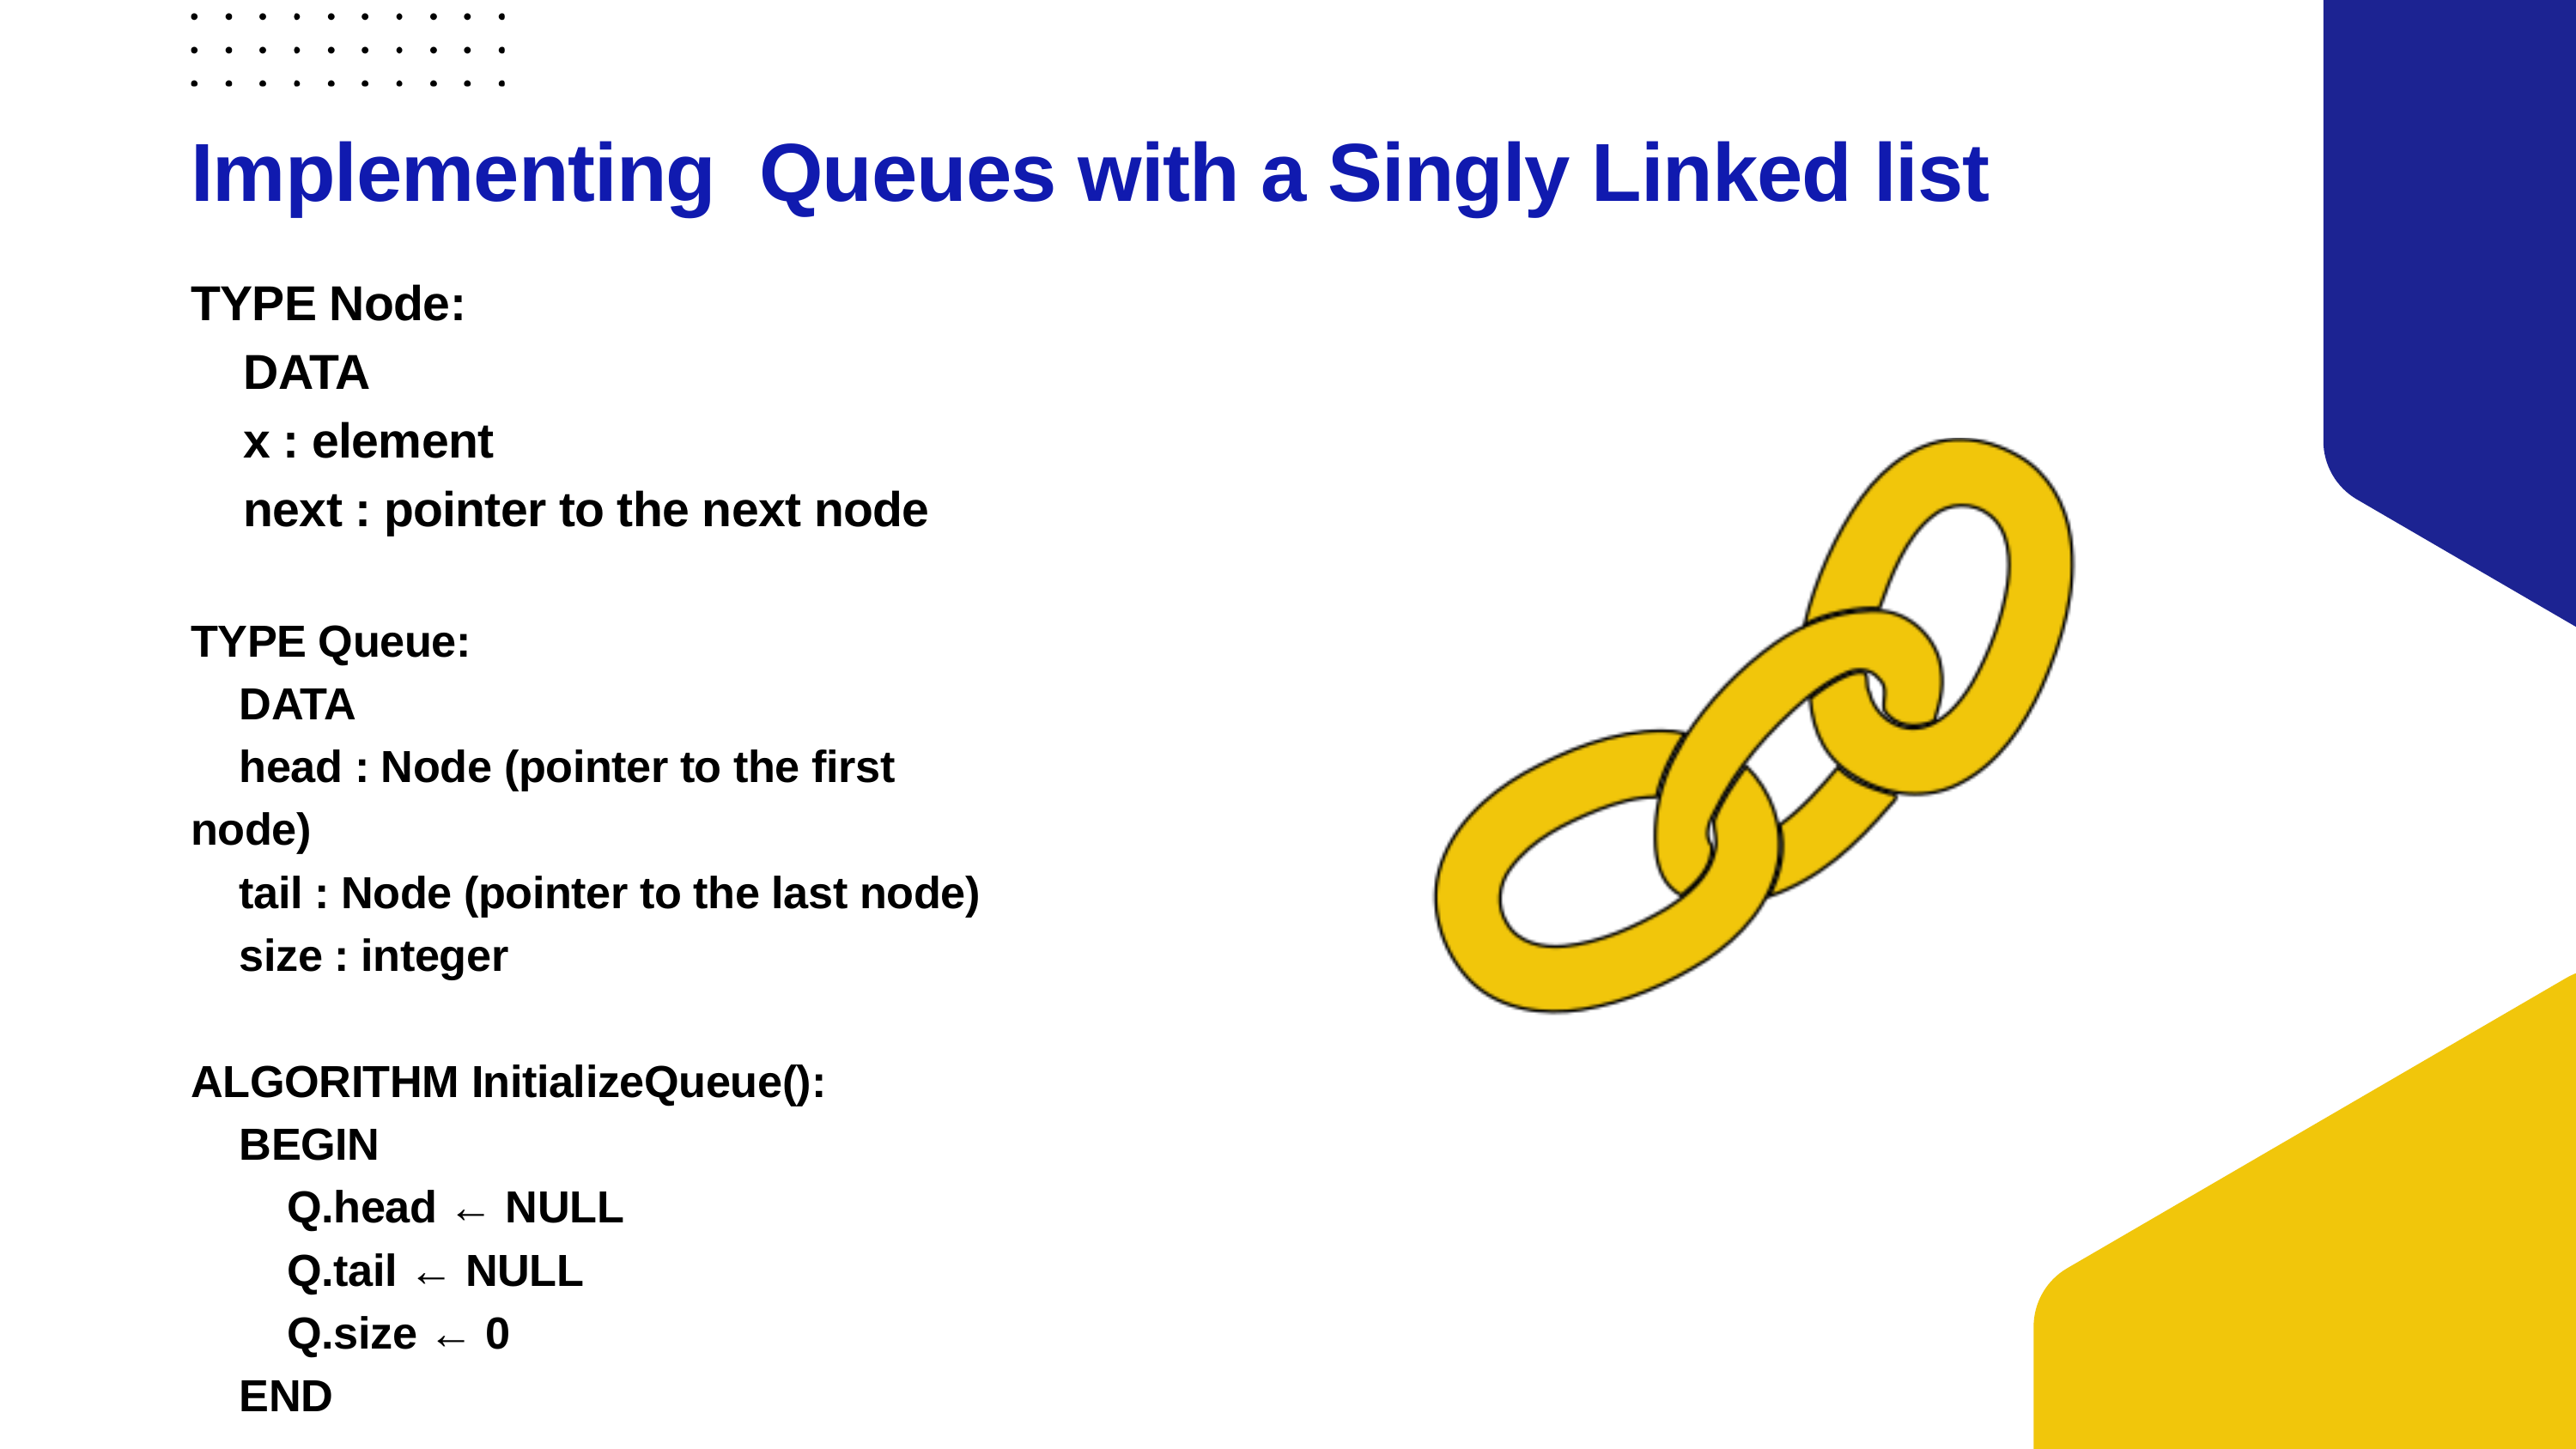

Implementing  Queues with a Singly Linked list
TYPE Node:
    DATA
    x : element
    next : pointer to the next node

TYPE Queue:
    DATA
    head : Node (pointer to the first node)
    tail : Node (pointer to the last node)
    size : integer

ALGORITHM InitializeQueue():
    BEGIN
        Q.head ← NULL
        Q.tail ← NULL
        Q.size ← 0
    END